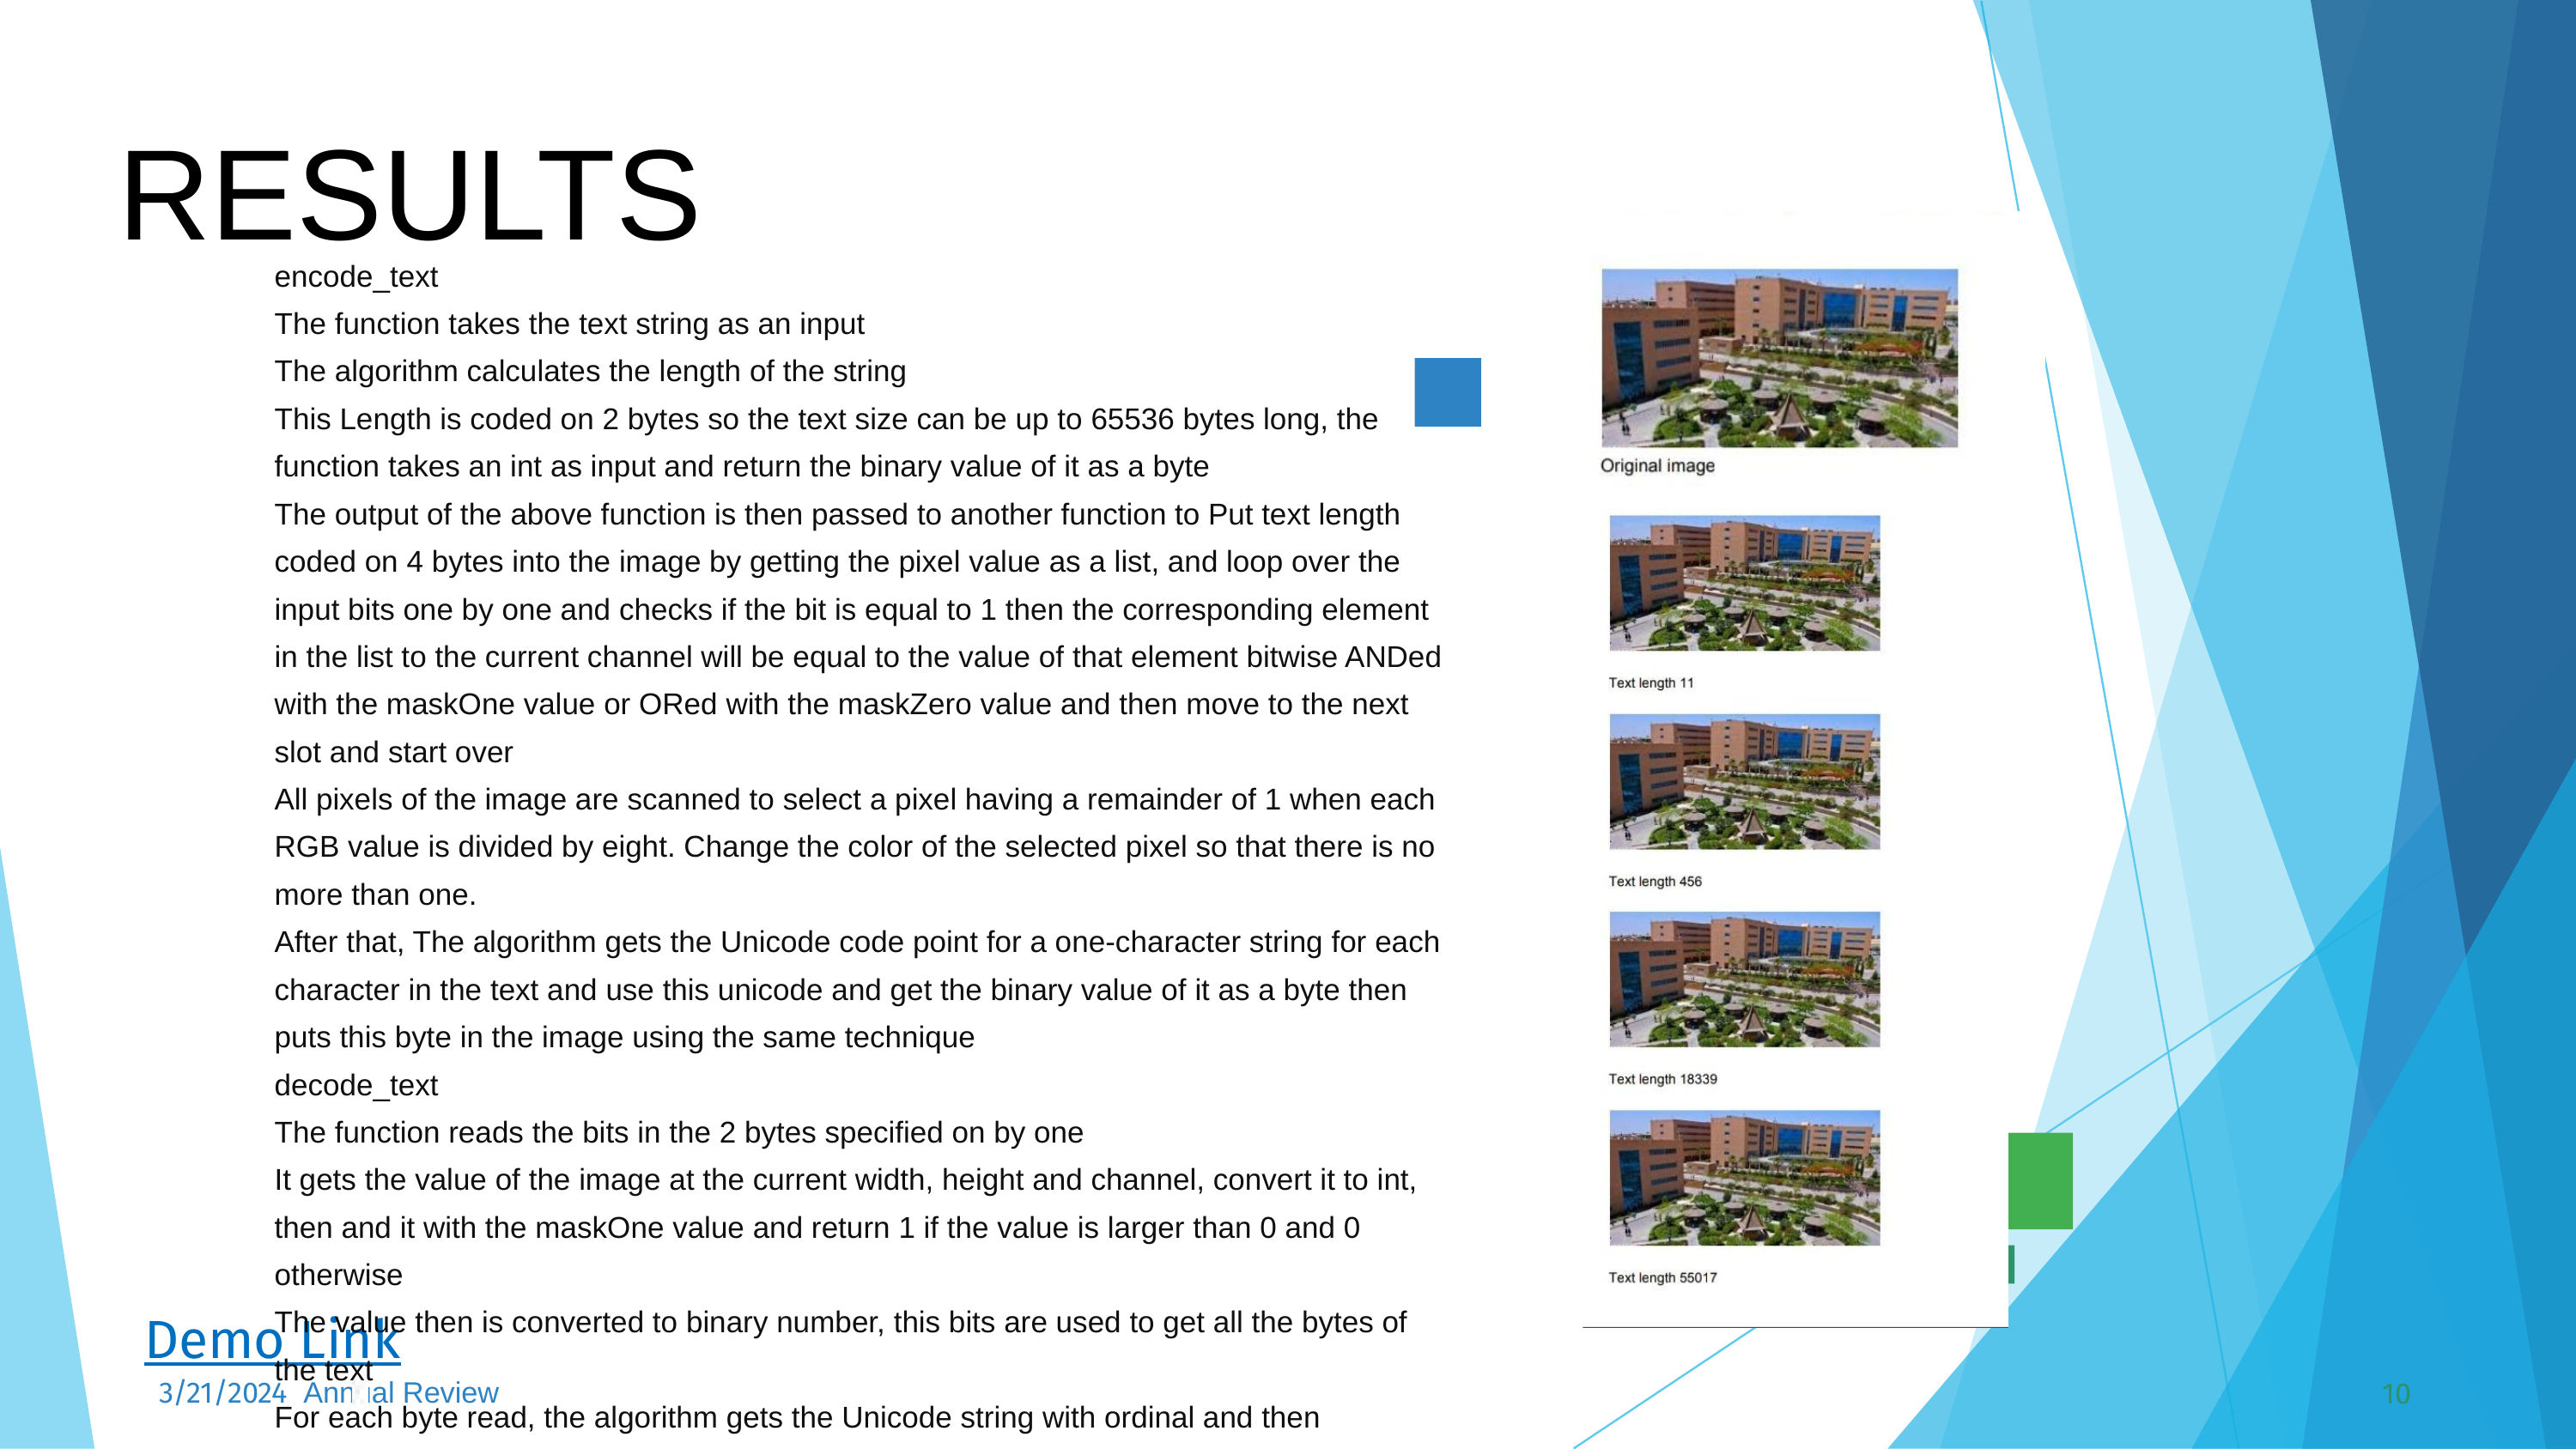

RESULTS

encode_text
The function takes the text string as an input
The algorithm calculates the length of the string
This Length is coded on 2 bytes so the text size can be up to 65536 bytes long, the
function takes an int as input and return the binary value of it as a byte
The output of the above function is then passed to another function to Put text length
coded on 4 bytes into the image by getting the pixel value as a list, and loop over the
input bits one by one and checks if the bit is equal to 1 then the corresponding element
in the list to the current channel will be equal to the value of that element bitwise ANDed
with the maskOne value or ORed with the maskZero value and then move to the next
slot and start over
All pixels of the image are scanned to select a pixel having a remainder of 1 when each
RGB value is divided by eight. Change the color of the selected pixel so that there is no
more than one.
After that, The algorithm gets the Unicode code point for a one-character string for each
character in the text and use this unicode and get the binary value of it as a byte then
puts this byte in the image using the same technique
decode_text
The function reads the bits in the 2 bytes specified on by one
It gets the value of the image at the current width, height and channel, convert it to int,
then and it with the maskOne value and return 1 if the value is larger than 0 and 0
otherwise
The value then is converted to binary number, this bits are used to get all the bytes of
the text
For each byte read, the algorithm gets the Unicode string with ordinal and then
concatenate it to a string and then return this string after converting all the bytes

Demo Link

10
3/21/2024  Annual Review